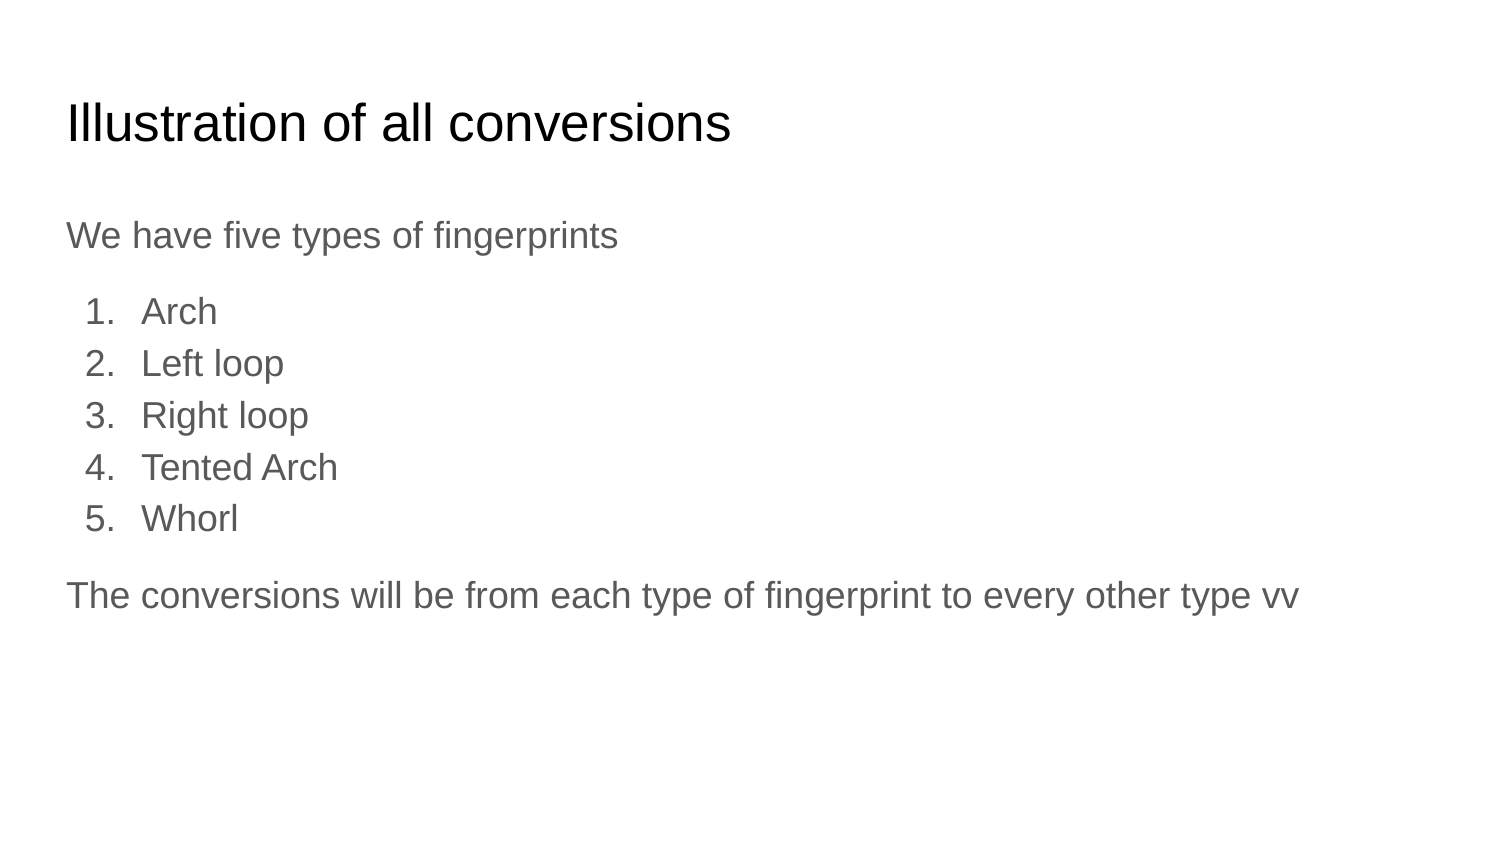

# Illustration of all conversions
We have five types of fingerprints
Arch
Left loop
Right loop
Tented Arch
Whorl
The conversions will be from each type of fingerprint to every other type vv